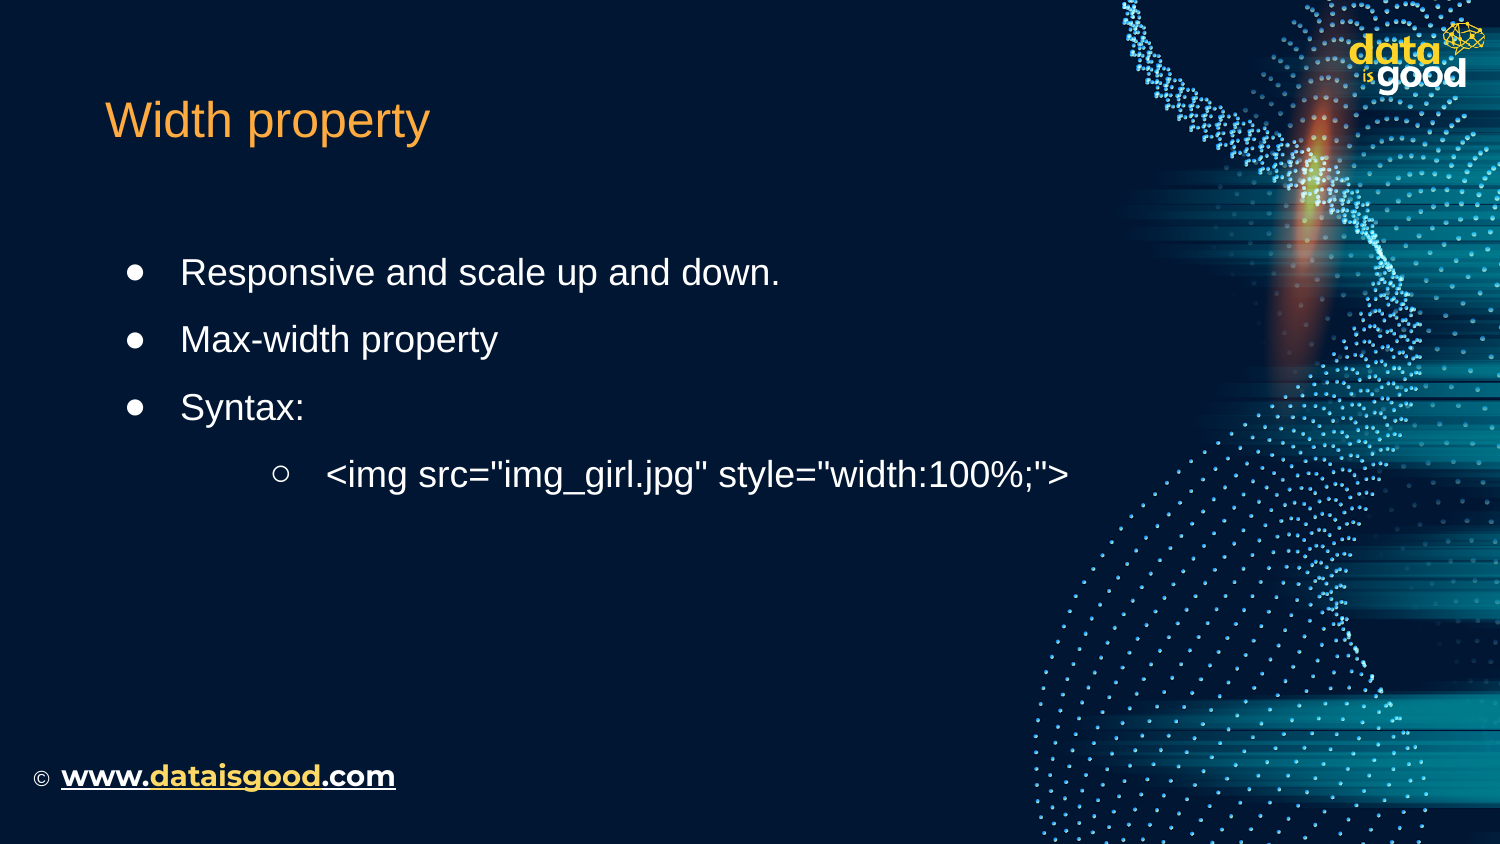

# Width property
Responsive and scale up and down.
Max-width property
Syntax:
<img src="img_girl.jpg" style="width:100%;">